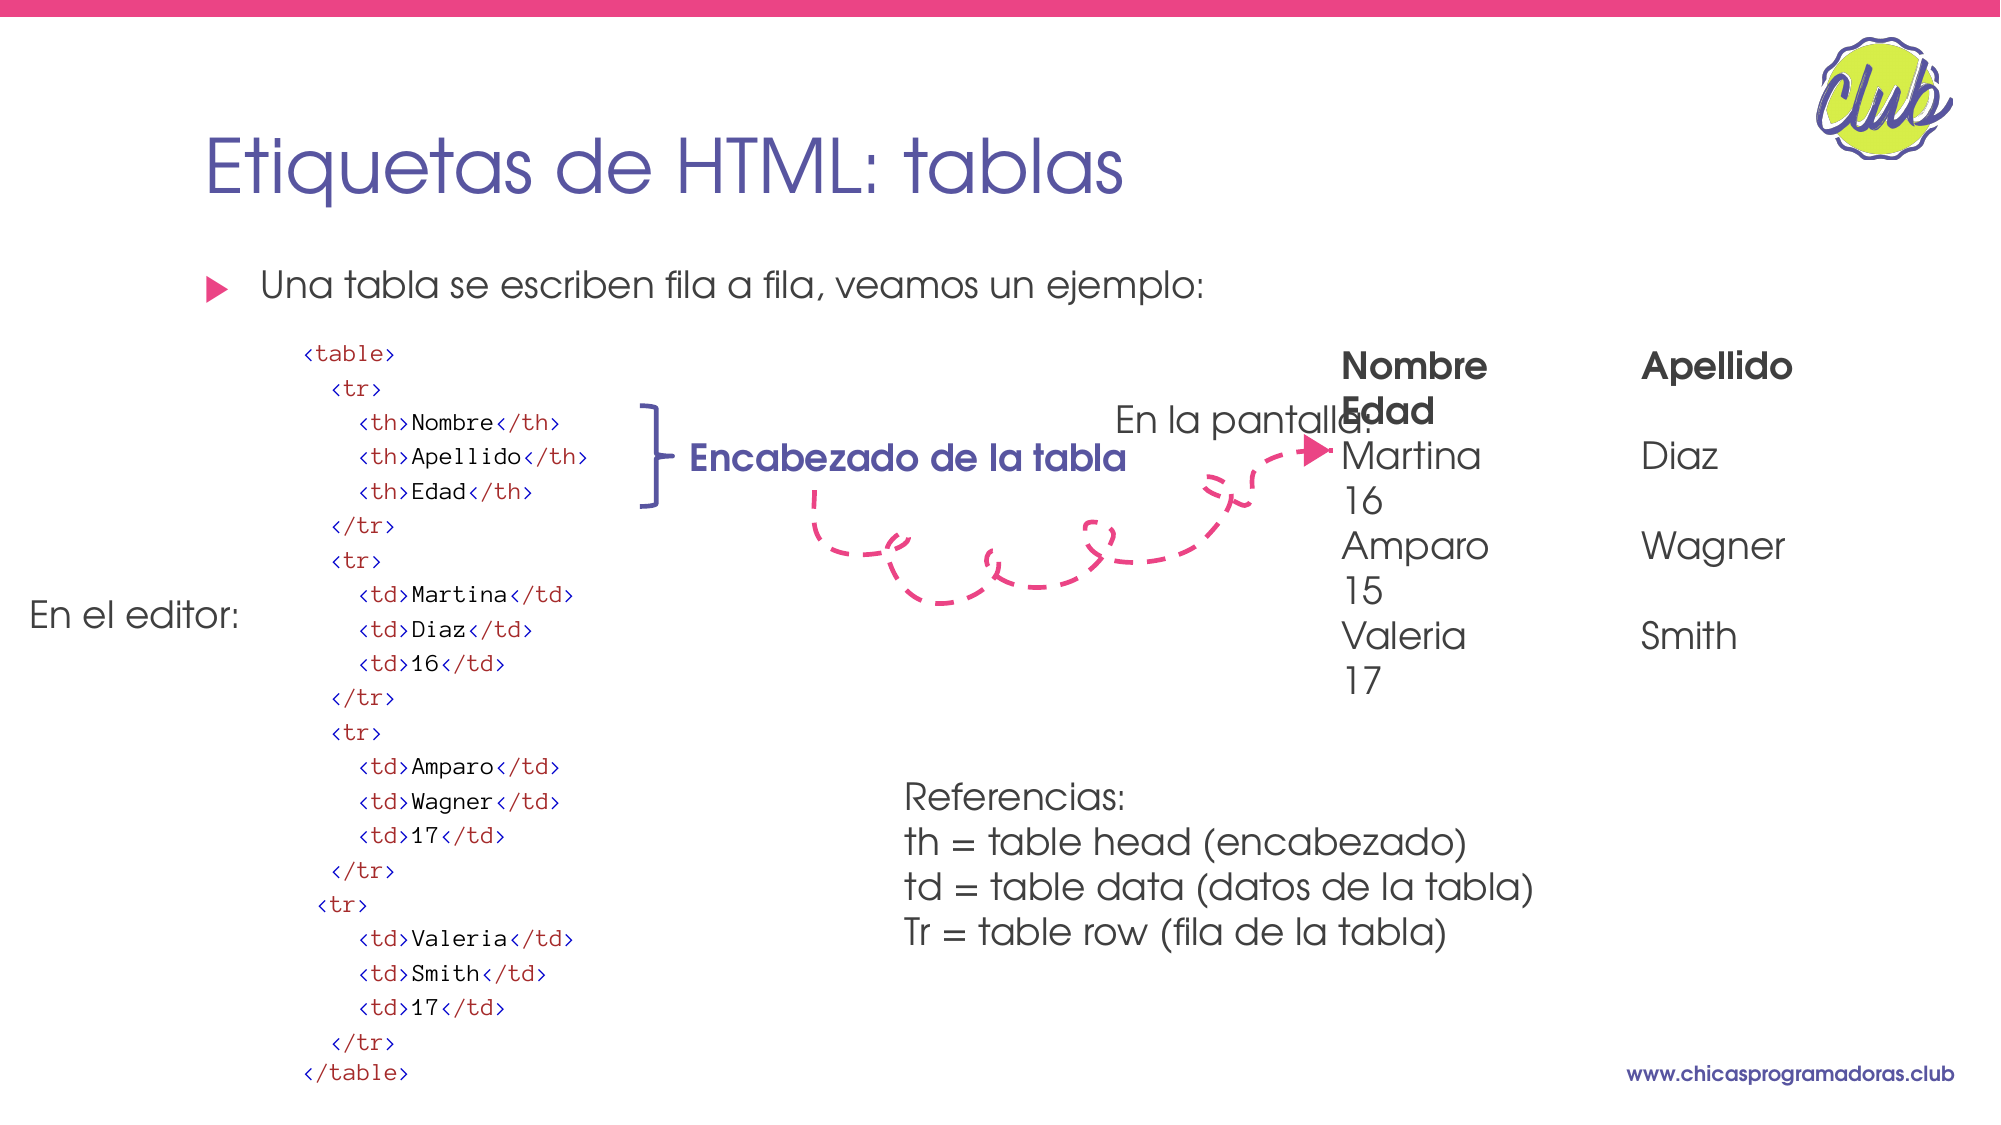

# Etiquetas de HTML: tablas
Una tabla se escriben fila a fila, veamos un ejemplo:

															 En la pantalla:

Nombre		Apellido	Edad
Martina 	Diaz 		16
Amparo		Wagner		15
Valeria 		Smith 		17
Encabezado de la tabla

<table>
  <tr>
    <th>Nombre</th>
    <th>Apellido</th>
    <th>Edad</th>
  </tr>
  <tr>
    <td>Martina</td>
    <td>Diaz</td>
    <td>16</td>
  </tr>
  <tr>
    <td>Amparo</td>
    <td>Wagner</td>
    <td>17</td>
  </tr>
 <tr>
    <td>Valeria</td>
    <td>Smith</td>
    <td>17</td>
  </tr>
</table>
En el editor:
Referencias:
th = table head (encabezado)
td = table data (datos de la tabla)
Tr = table row (fila de la tabla)
www.chicasprogramadoras.club